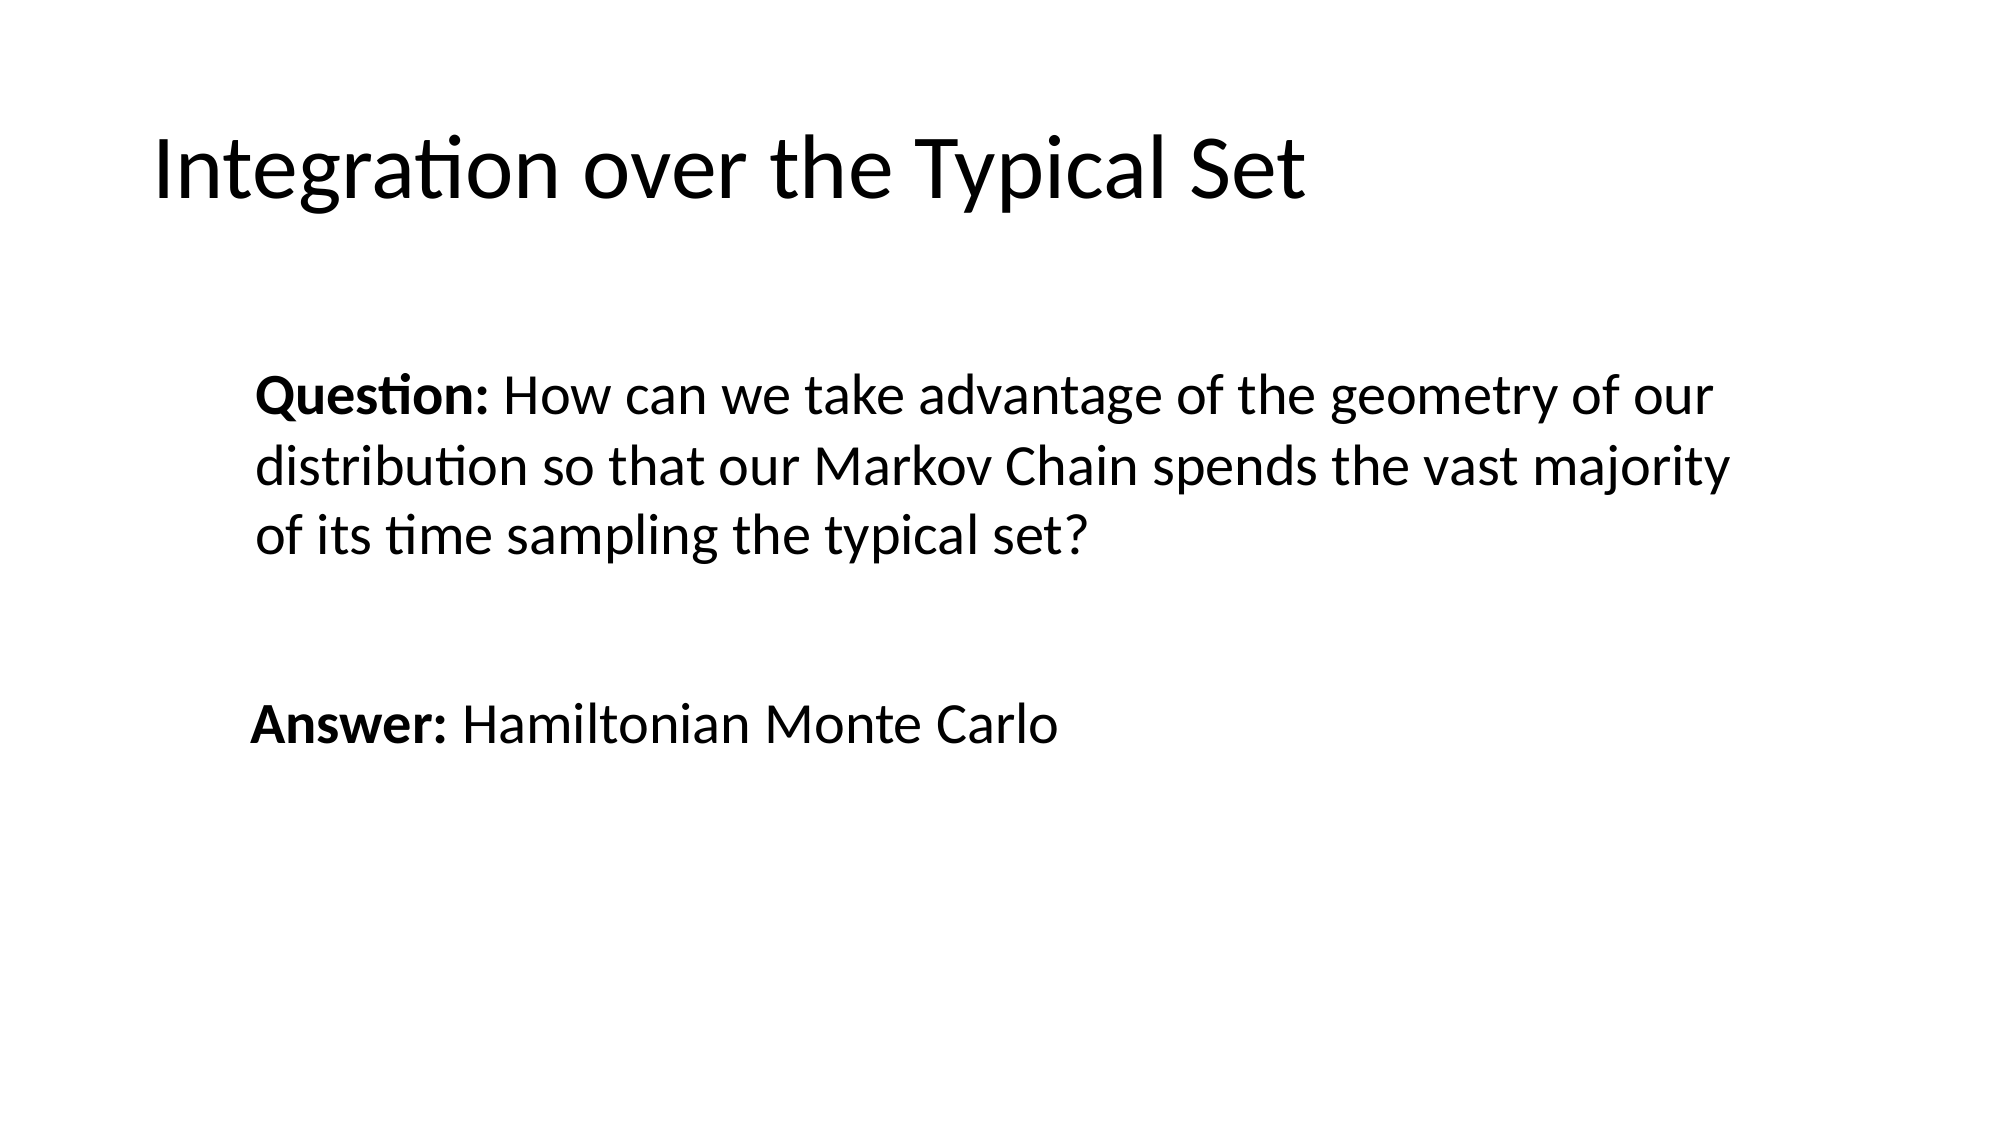

# Integration over the Typical Set
Question: How can we take advantage of the geometry of our
distribution so that our Markov Chain spends the vast majority
of its time sampling the typical set?
Answer: Hamiltonian Monte Carlo